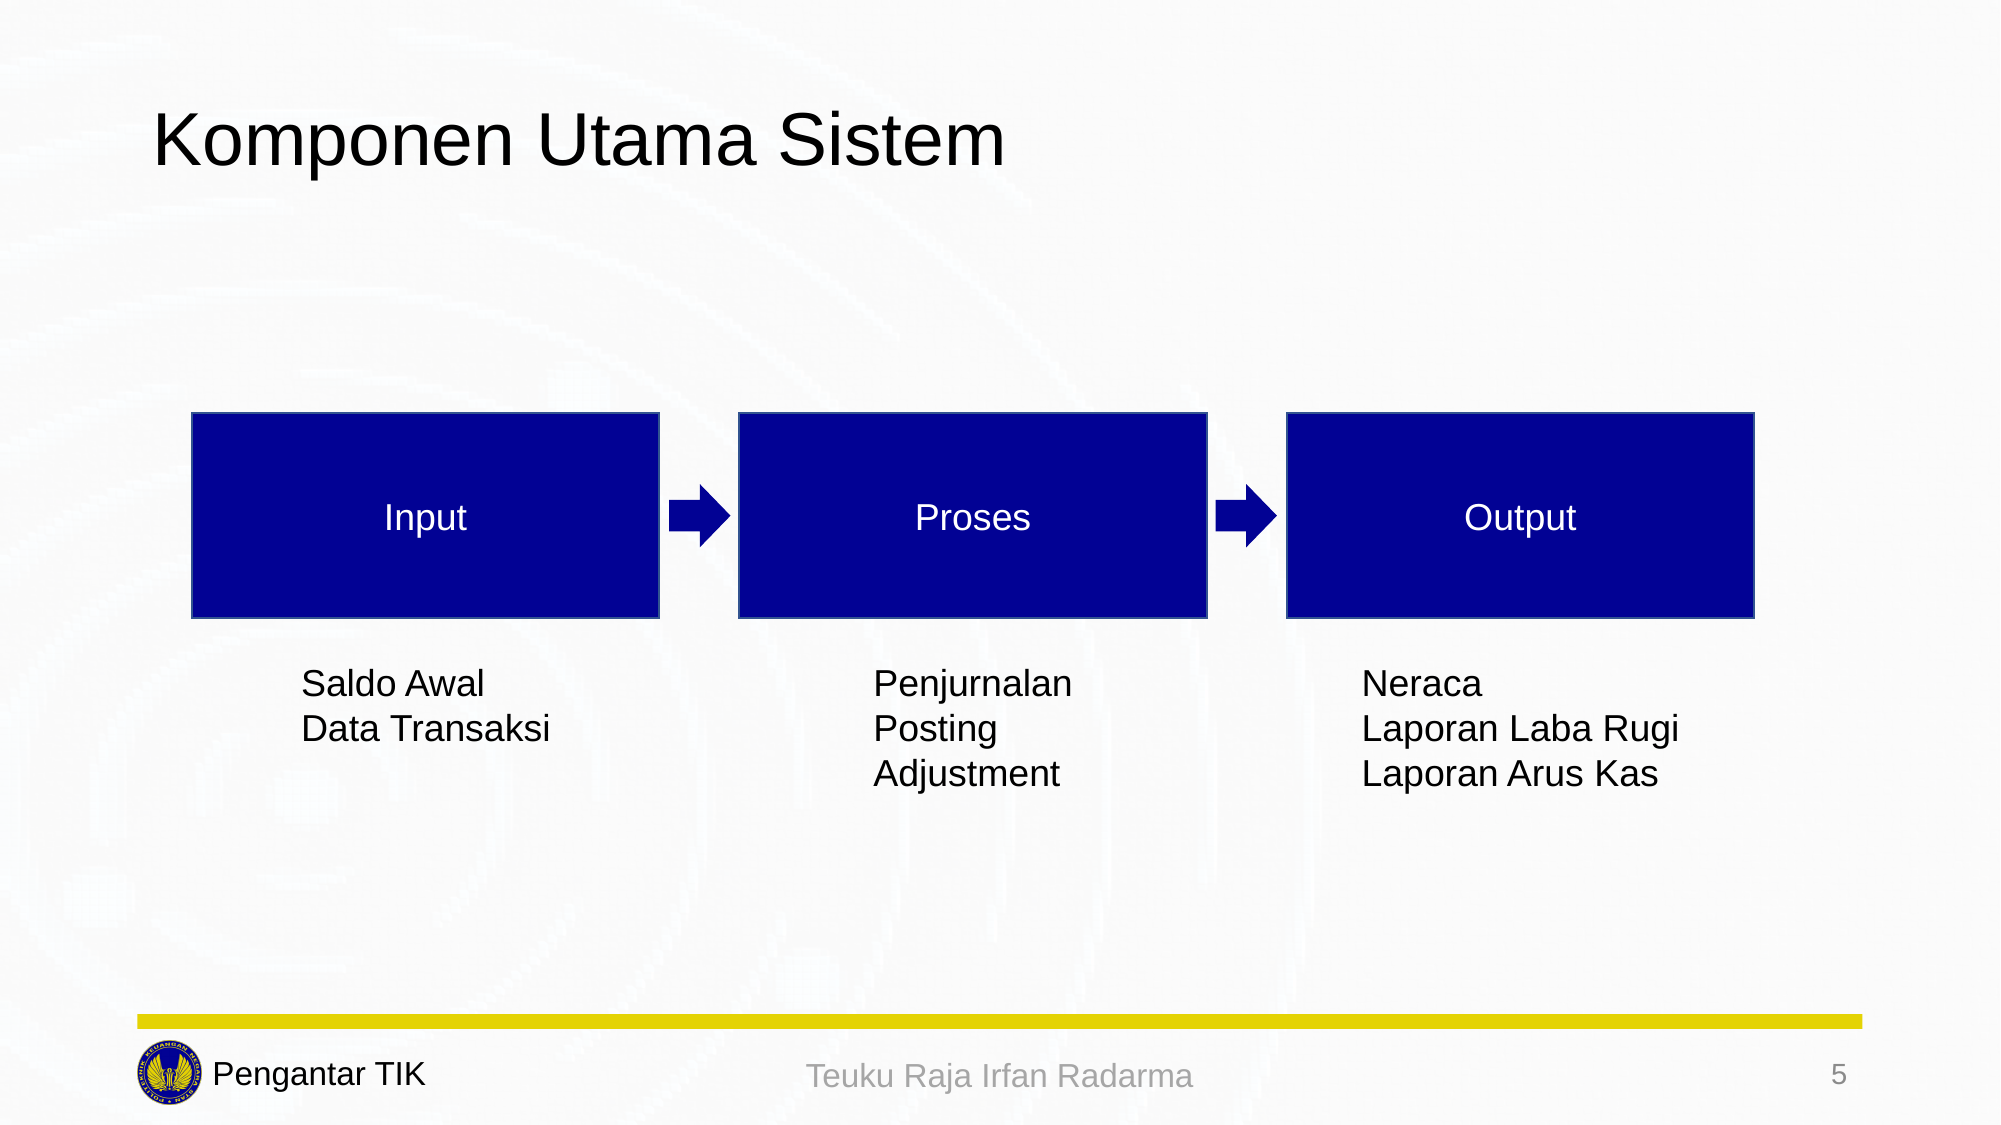

# Komponen Utama Sistem
Input
Proses
Output

Saldo Awal
Data Transaksi
Penjurnalan
Posting
Adjustment
Neraca
Laporan Laba Rugi
Laporan Arus Kas
5